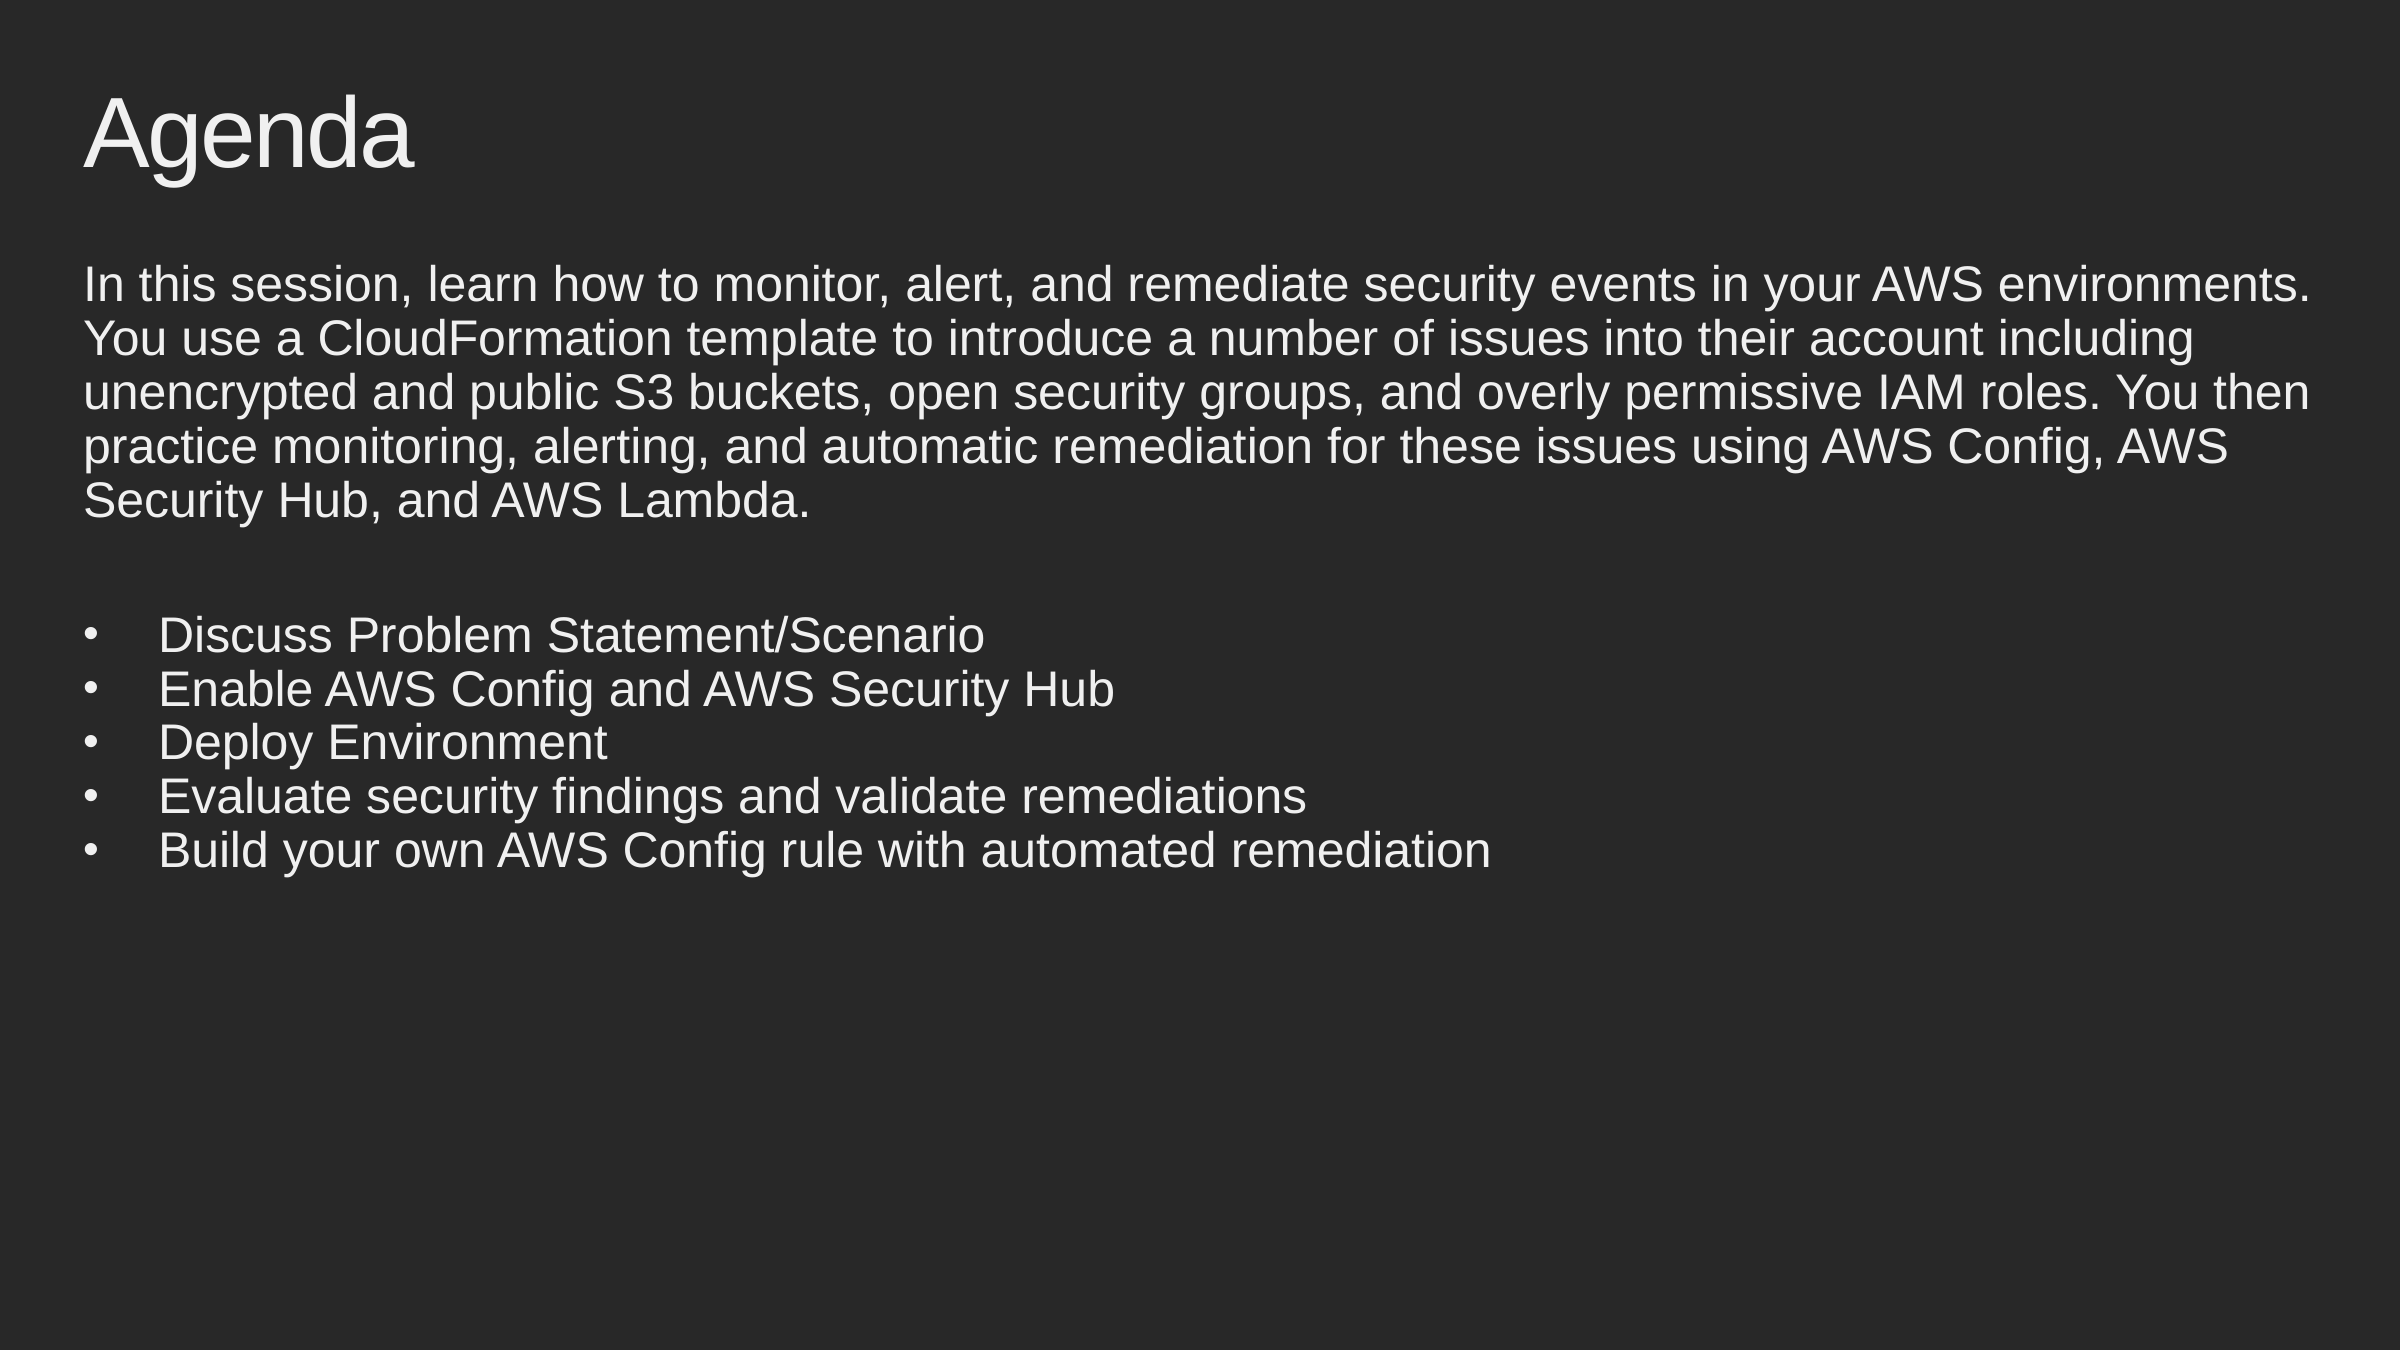

# Agenda
In this session, learn how to monitor, alert, and remediate security events in your AWS environments. You use a CloudFormation template to introduce a number of issues into their account including unencrypted and public S3 buckets, open security groups, and overly permissive IAM roles. You then practice monitoring, alerting, and automatic remediation for these issues using AWS Config, AWS Security Hub, and AWS Lambda.

Discuss Problem Statement/Scenario
Enable AWS Config and AWS Security Hub
Deploy Environment
Evaluate security findings and validate remediations
Build your own AWS Config rule with automated remediation